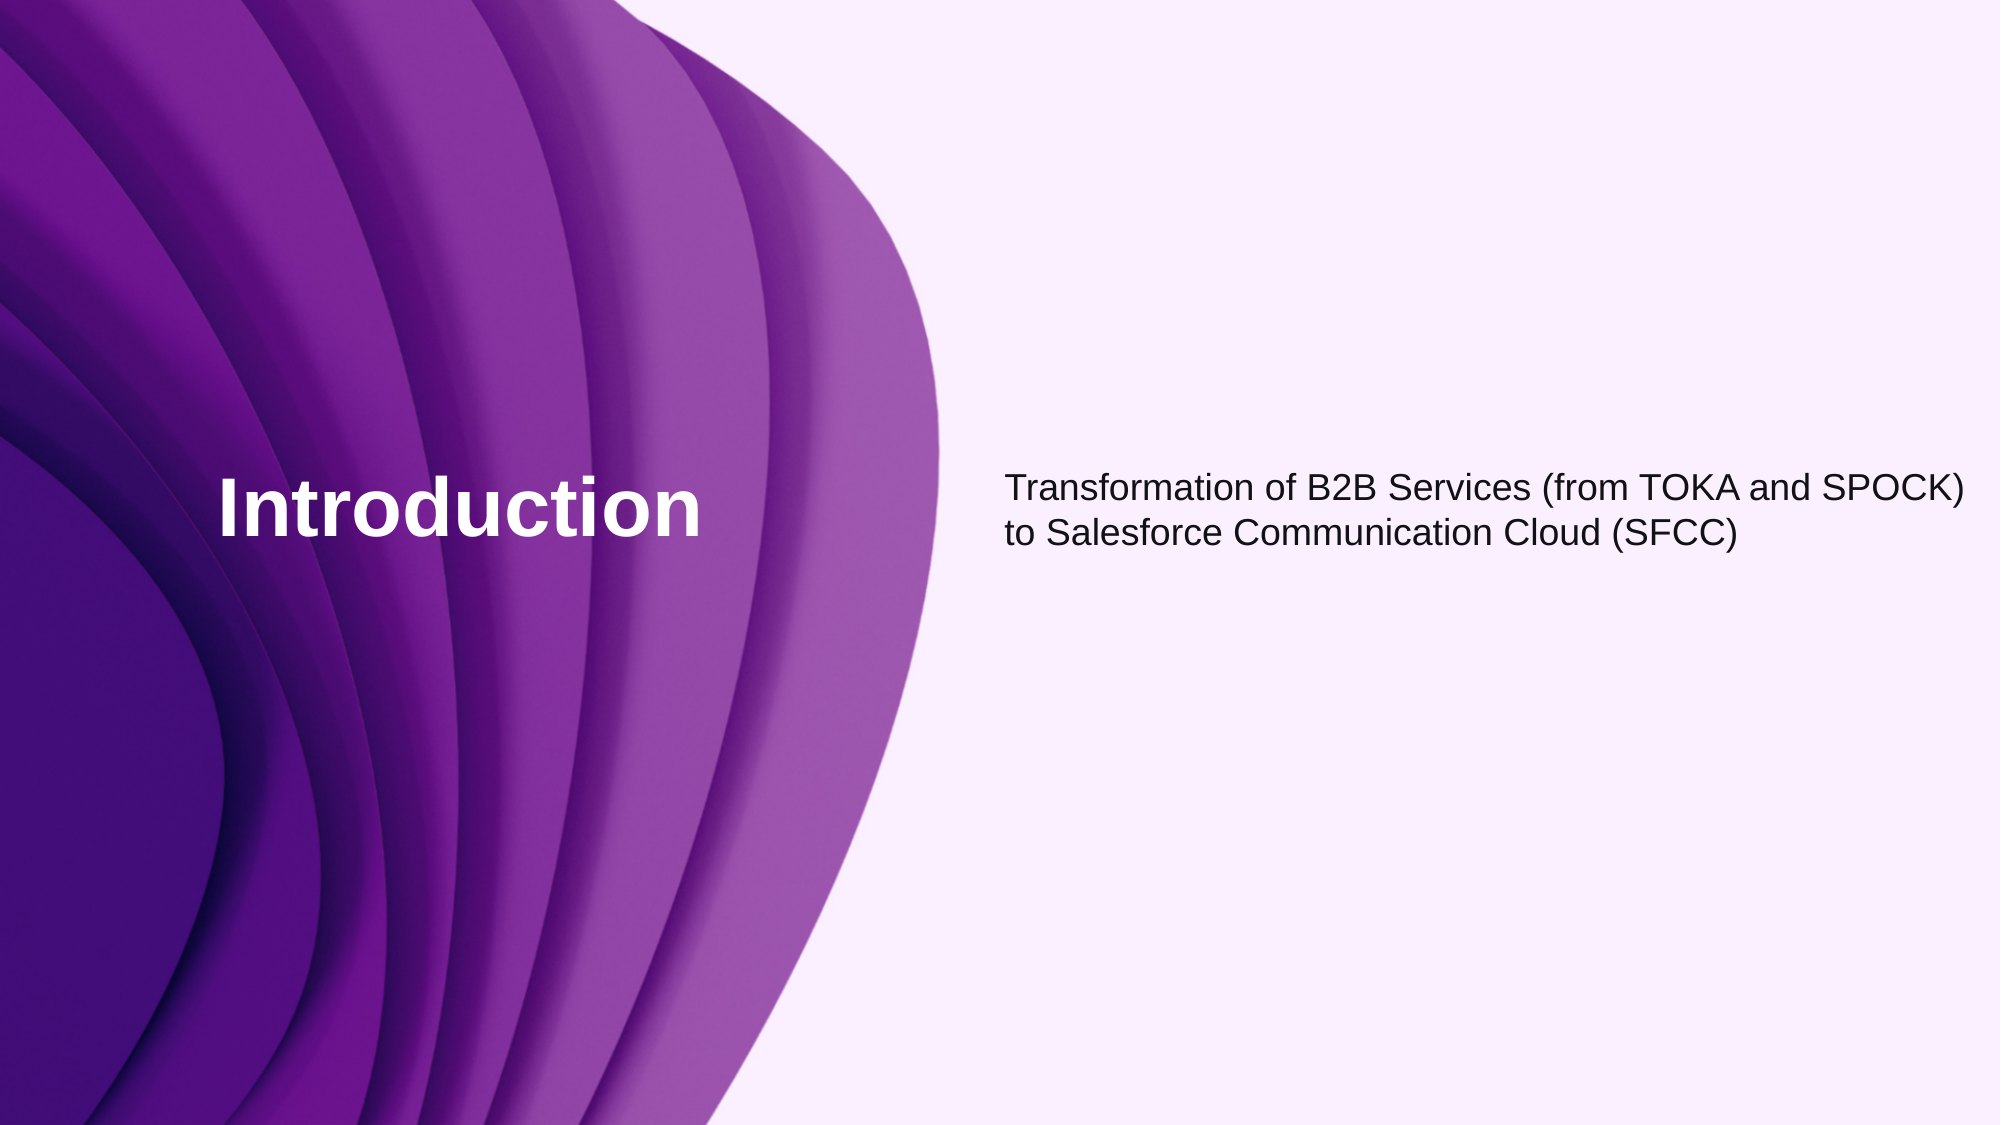

Transformation of B2B Services (from TOKA and SPOCK)  to Salesforce Communication Cloud (SFCC)
# Introduction